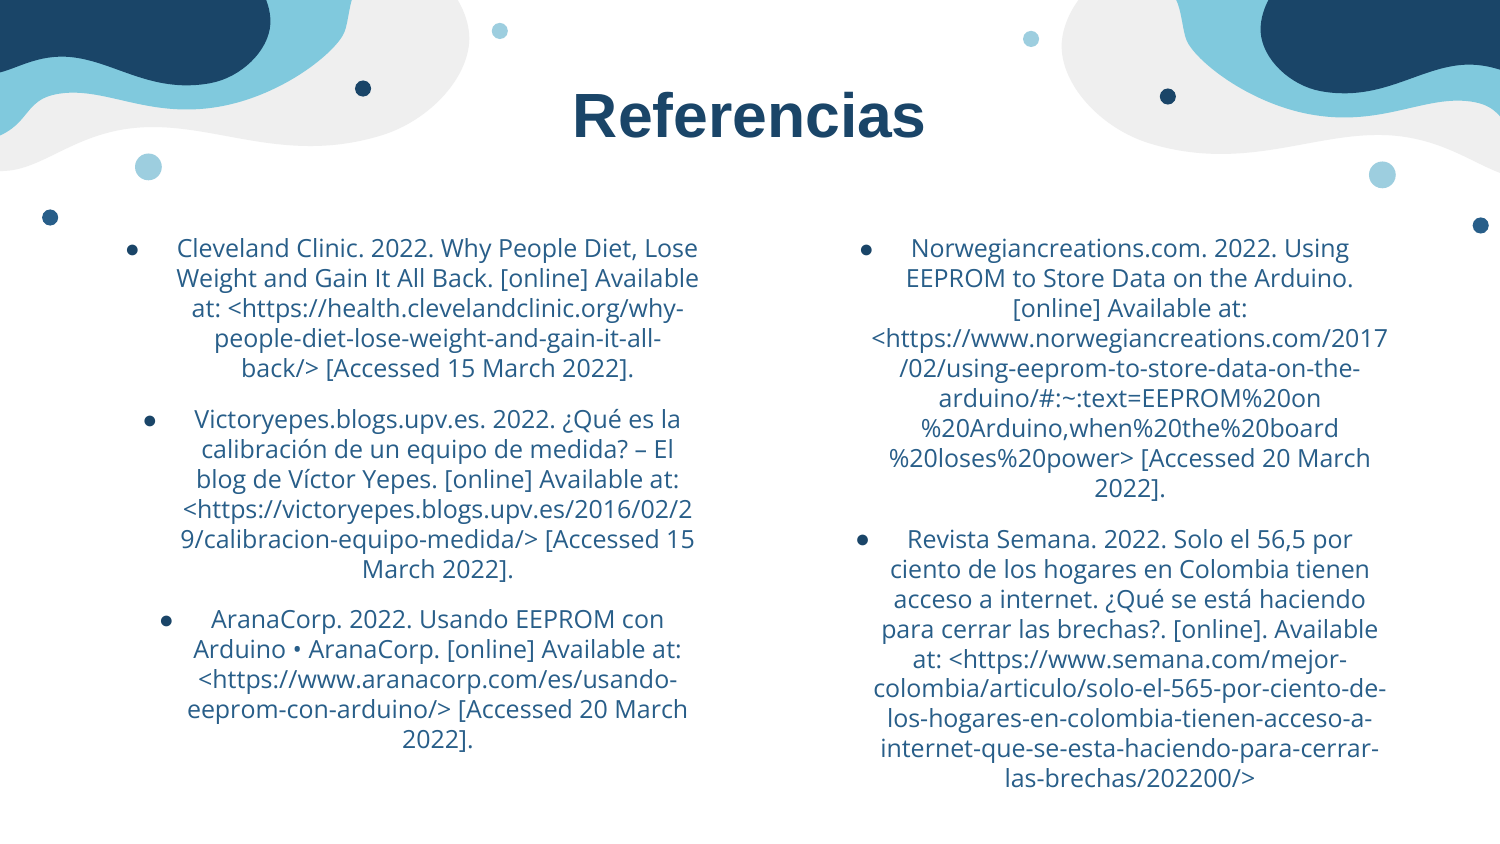

# Referencias
Cleveland Clinic. 2022. Why People Diet, Lose Weight and Gain It All Back. [online] Available at: <https://health.clevelandclinic.org/why-people-diet-lose-weight-and-gain-it-all-back/> [Accessed 15 March 2022].
Victoryepes.blogs.upv.es. 2022. ¿Qué es la calibración de un equipo de medida? – El blog de Víctor Yepes. [online] Available at: <https://victoryepes.blogs.upv.es/2016/02/29/calibracion-equipo-medida/> [Accessed 15 March 2022].
AranaCorp. 2022. Usando EEPROM con Arduino • AranaCorp. [online] Available at: <https://www.aranacorp.com/es/usando-eeprom-con-arduino/> [Accessed 20 March 2022].
Norwegiancreations.com. 2022. Using EEPROM to Store Data on the Arduino. [online] Available at: <https://www.norwegiancreations.com/2017/02/using-eeprom-to-store-data-on-the-arduino/#:~:text=EEPROM%20on%20Arduino,when%20the%20board%20loses%20power> [Accessed 20 March 2022].
Revista Semana. 2022. Solo el 56,5 por ciento de los hogares en Colombia tienen acceso a internet. ¿Qué se está haciendo para cerrar las brechas?. [online]. Available at: <https://www.semana.com/mejor-colombia/articulo/solo-el-565-por-ciento-de-los-hogares-en-colombia-tienen-acceso-a-internet-que-se-esta-haciendo-para-cerrar-las-brechas/202200/>